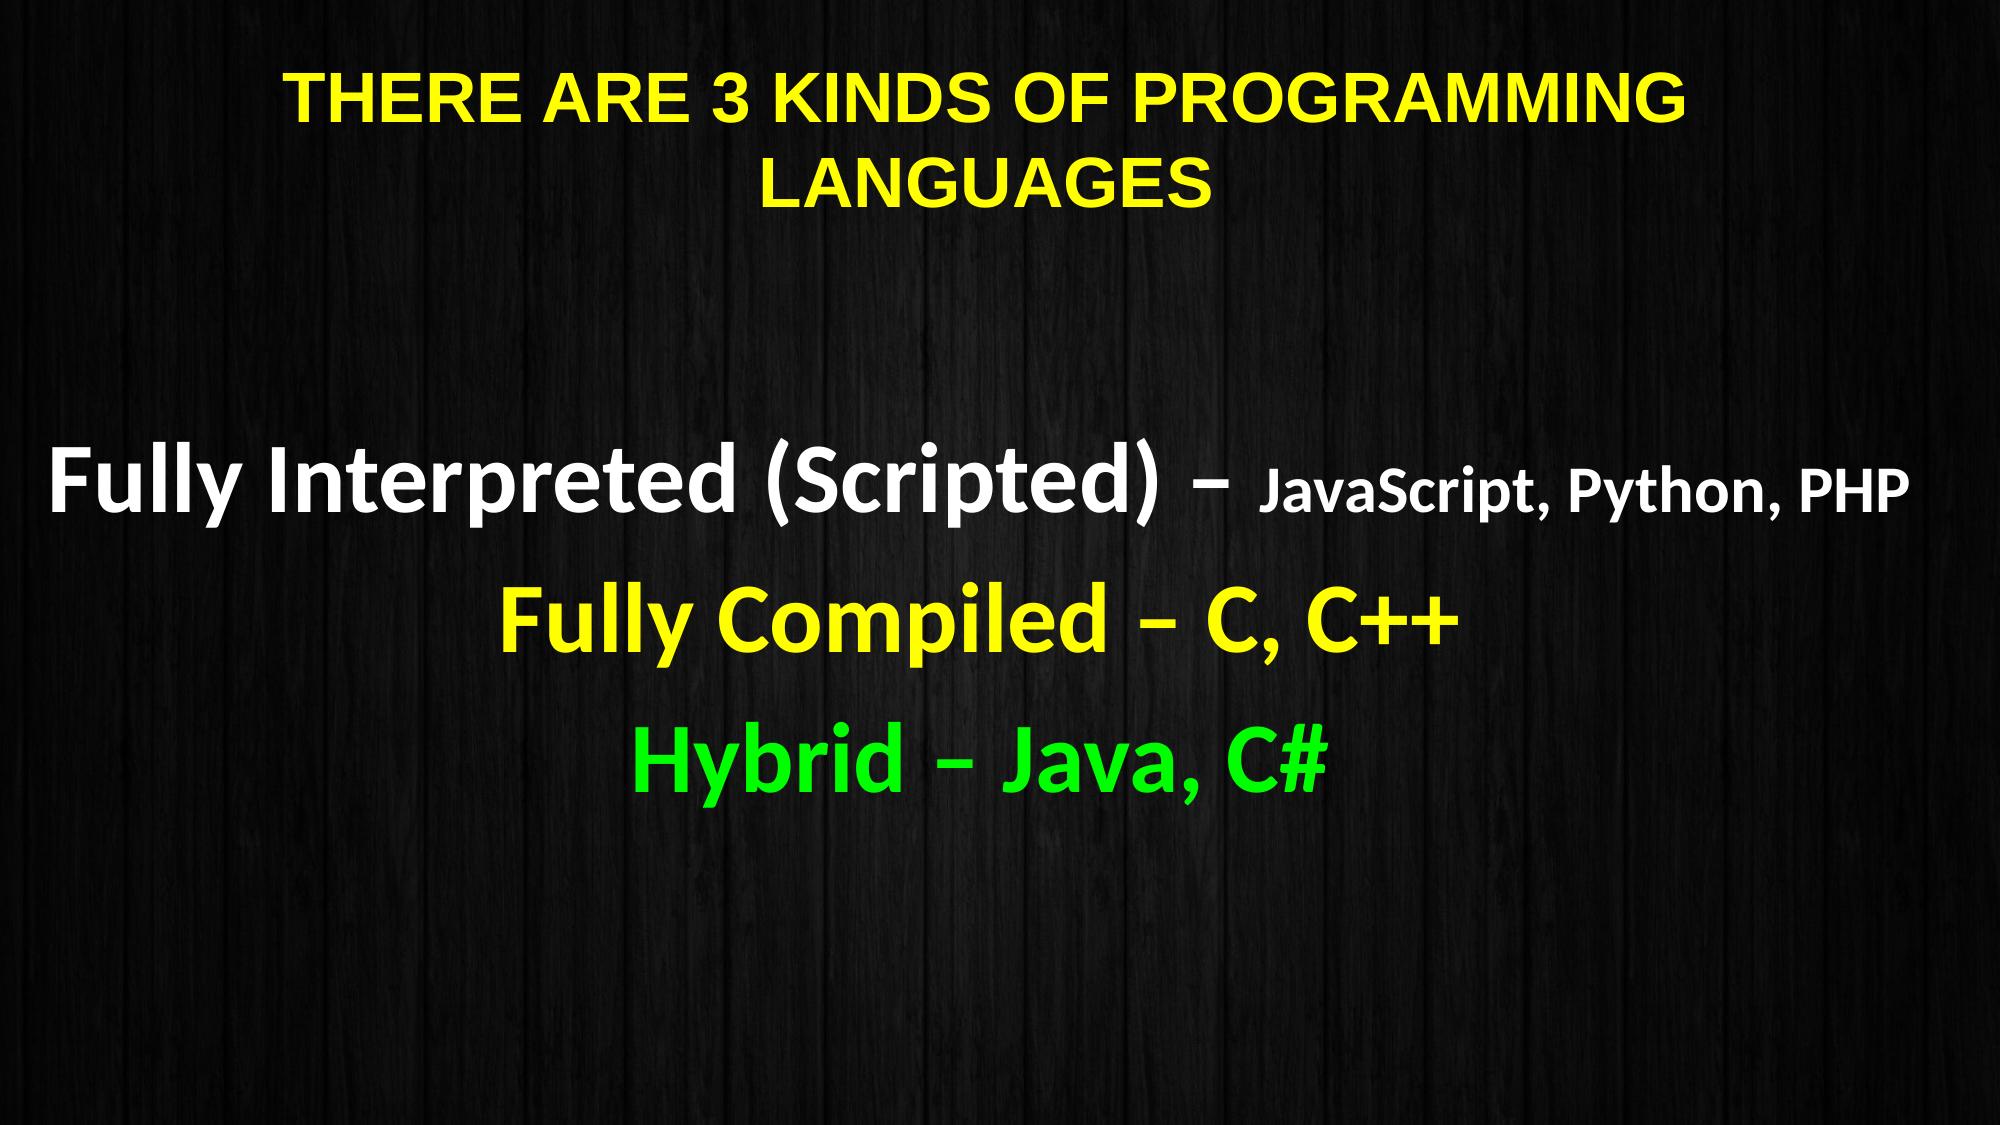

# There are 3 kinds of programming languages
Fully Interpreted (Scripted) – JavaScript, Python, PHP
Fully Compiled – C, C++
Hybrid – Java, C#